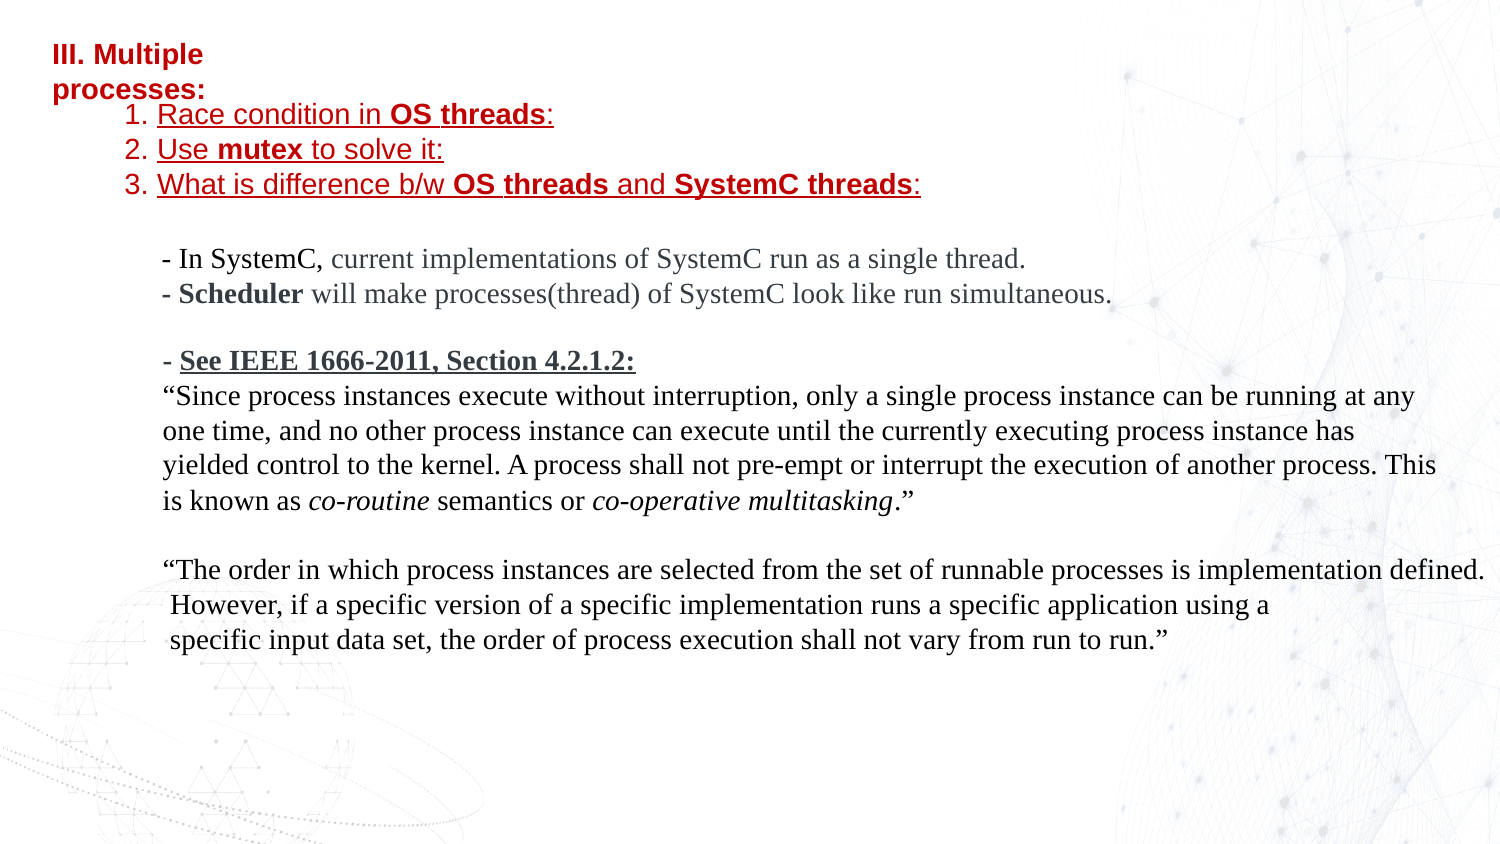

III. Multiple processes:
1. Race condition in OS threads:
2. Use mutex to solve it:
3. What is difference b/w OS threads and SystemC threads:
- In SystemC, current implementations of SystemC run as a single thread.
- Scheduler will make processes(thread) of SystemC look like run simultaneous.

- See IEEE 1666-2011, Section 4.2.1.2:
“Since process instances execute without interruption, only a single process instance can be running at any
one time, and no other process instance can execute until the currently executing process instance has
yielded control to the kernel. A process shall not pre-empt or interrupt the execution of another process. This
is known as co-routine semantics or co-operative multitasking.”

“The order in which process instances are selected from the set of runnable processes is implementation defined.
 However, if a specific version of a specific implementation runs a specific application using a
 specific input data set, the order of process execution shall not vary from run to run.”